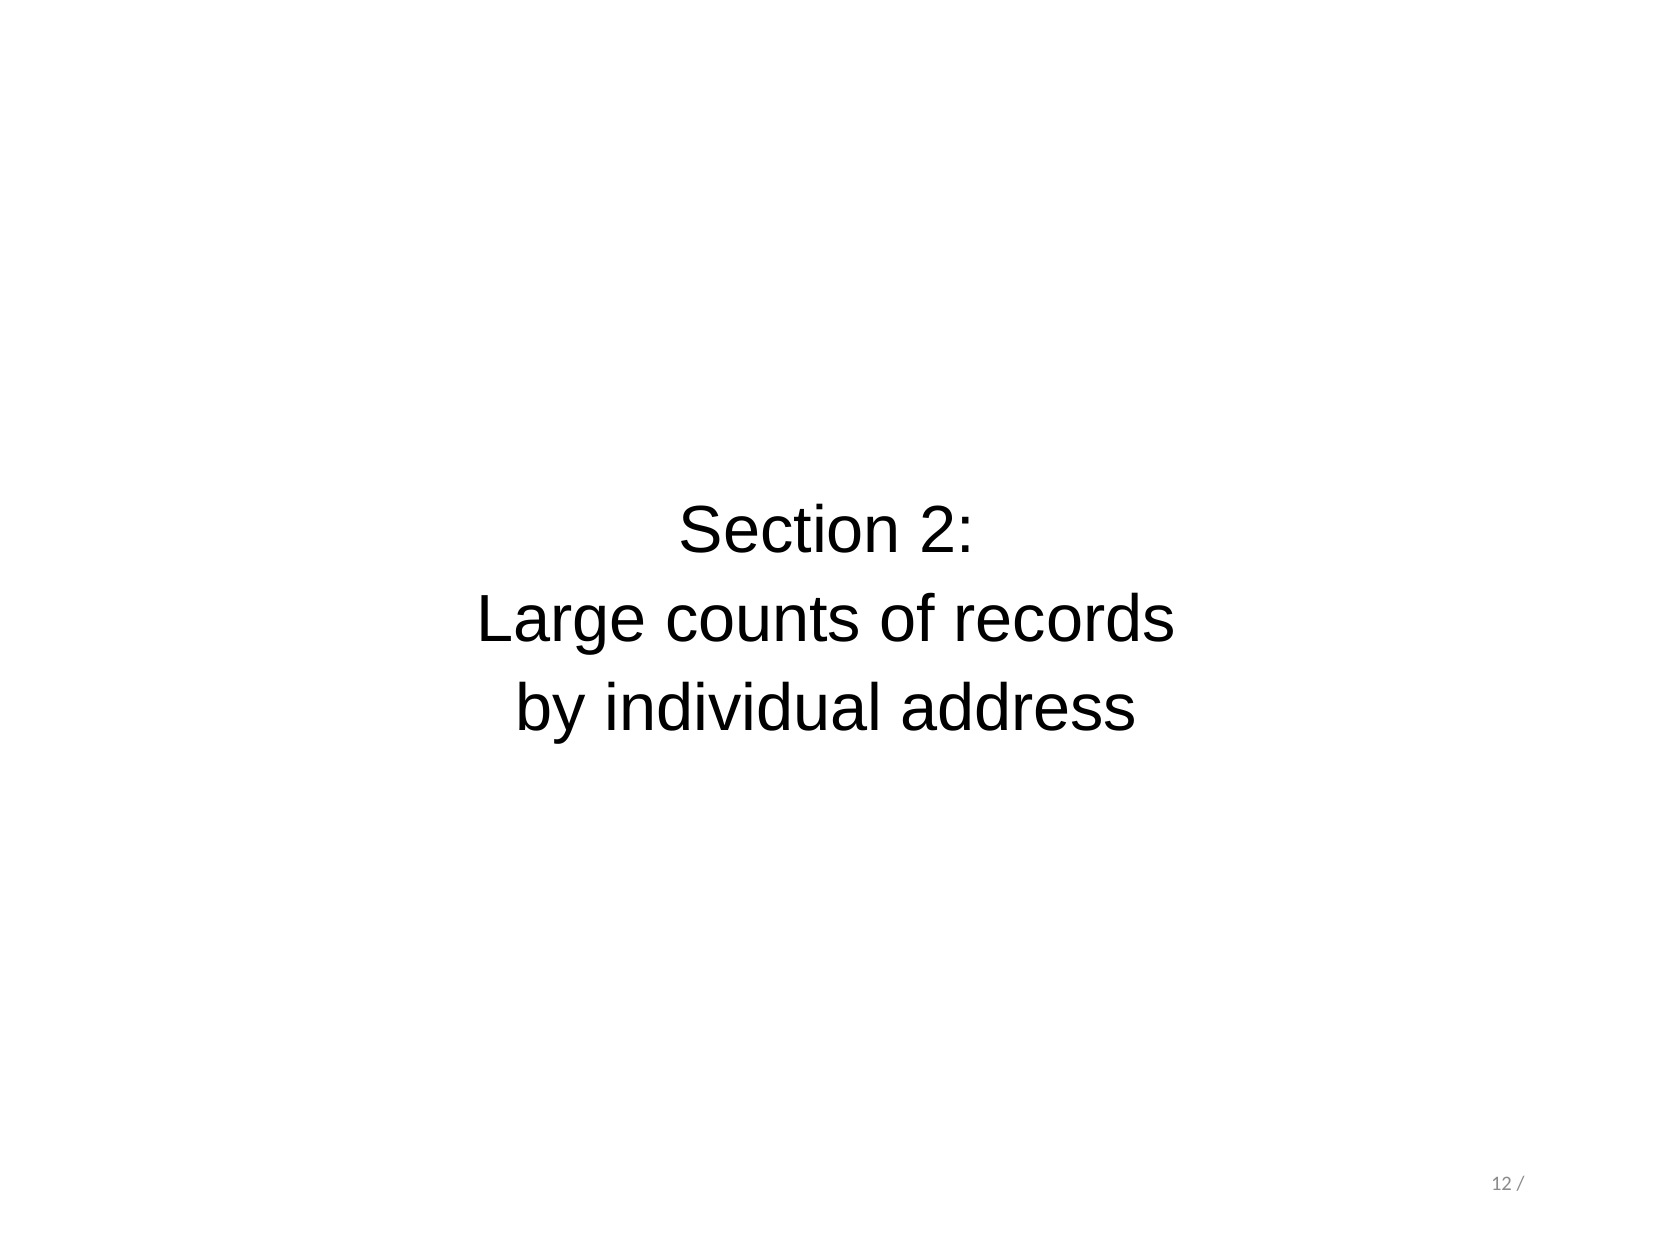

Section 2:
Large counts of records
by individual address
12 /